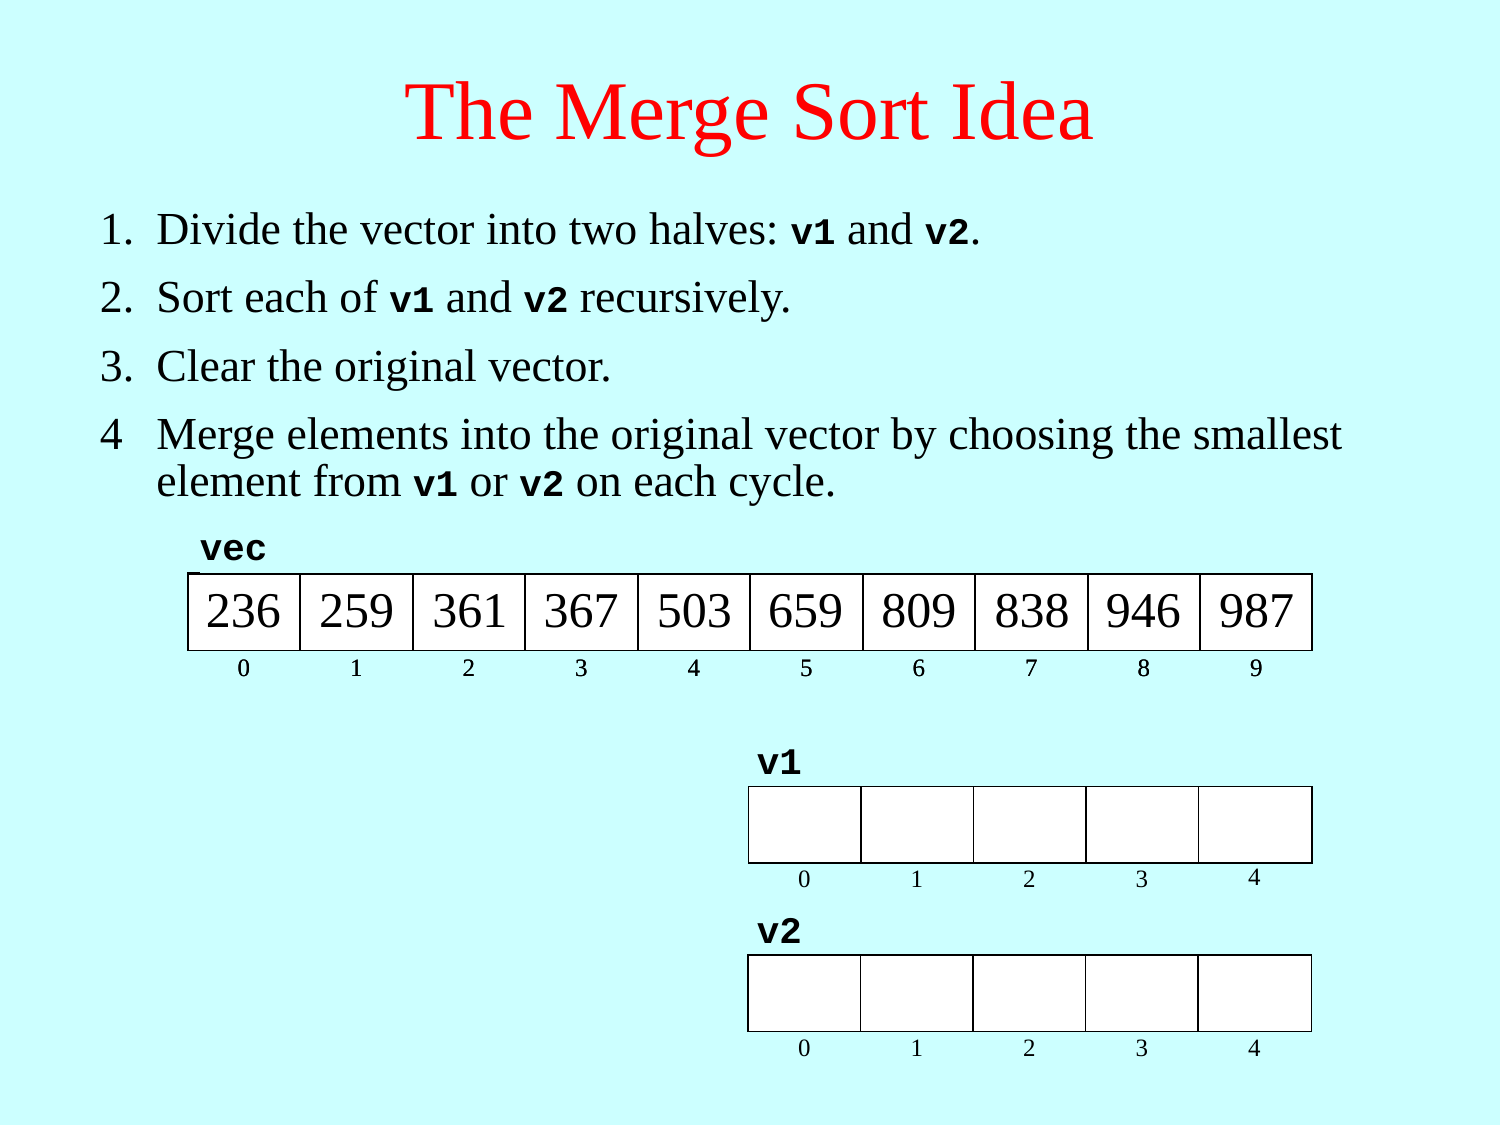

The Merge Sort Idea
1.
Divide the vector into two halves: v1 and v2.
2.
Sort each of v1 and v2 recursively.
3.
Clear the original vector.
4
Merge elements into the original vector by choosing the smallest element from v1 or v2 on each cycle.
vec

236
0

259
1

361
2

367
3

503
4

659
5

809
6

838
7

946
8

987
9

809
503
946
367
987
838
259
236
659
361
0
1
2
3
4
5
6
7
8
9

809
503
946
367
987

838
259
236
659
361

v1

809
503
946
367
987

367
503
809
946
987

4
0
1
2
3
v2

838
259
236
659
361

236
259
361
659
838

0
1
2
3
4